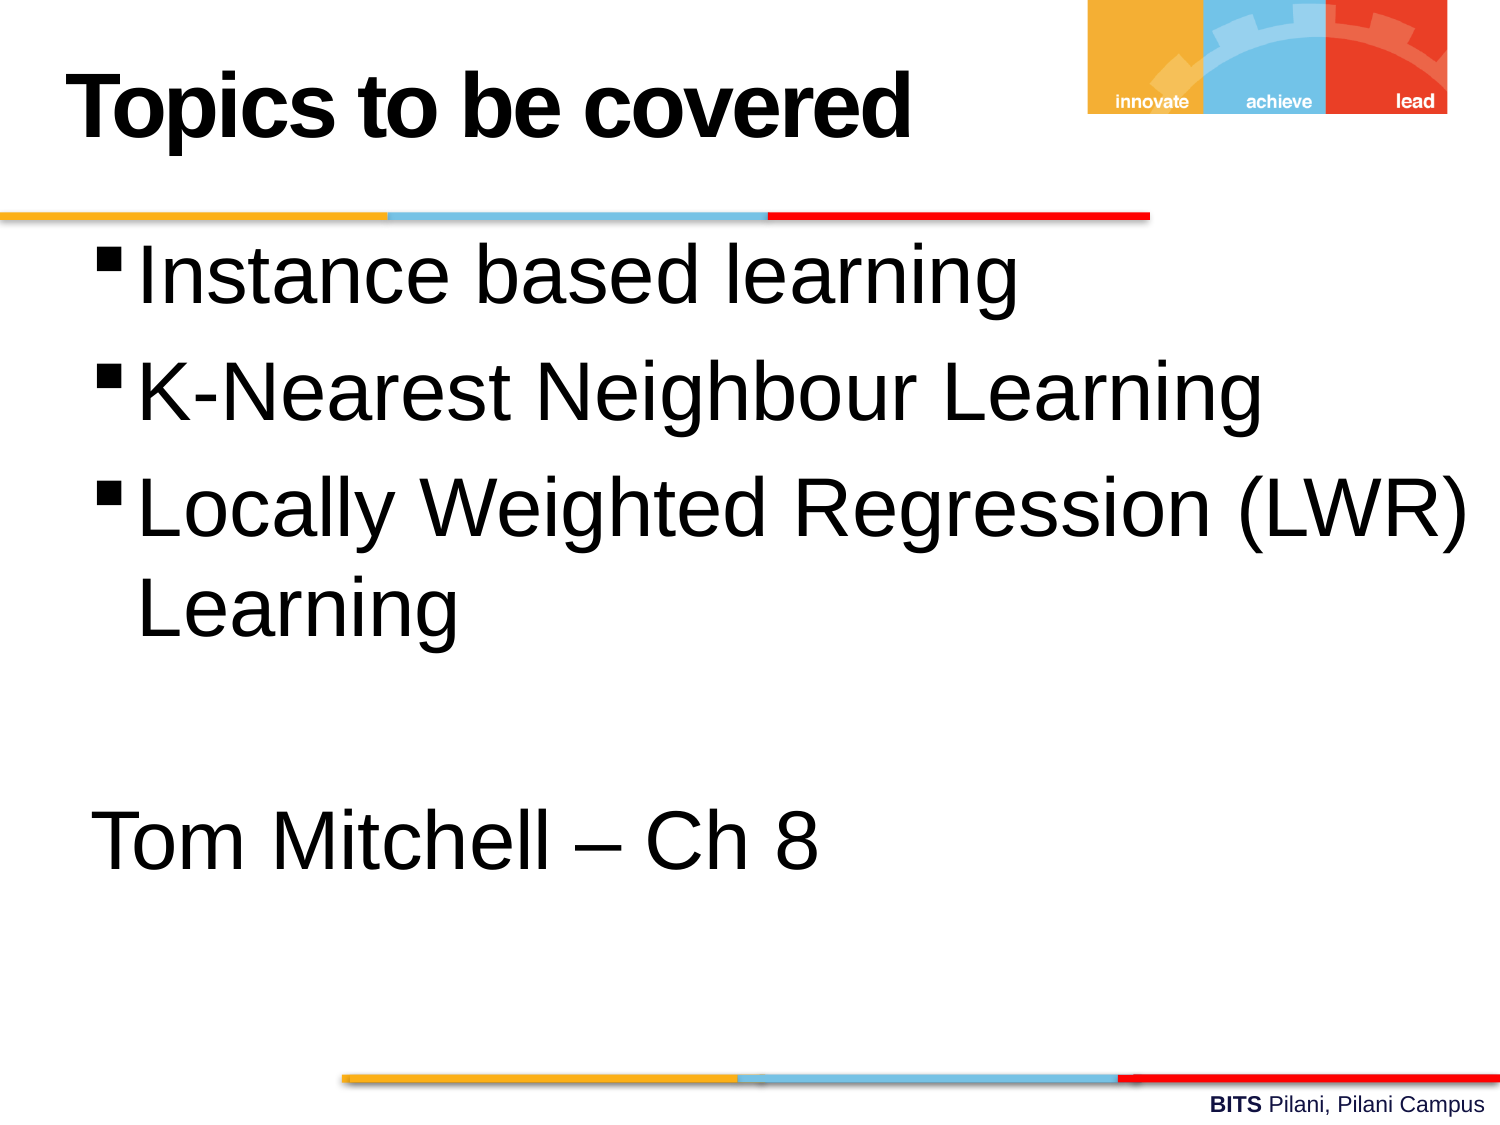

Topics to be covered
Instance based learning
K-Nearest Neighbour Learning
Locally Weighted Regression (LWR) Learning

Tom Mitchell – Ch 8